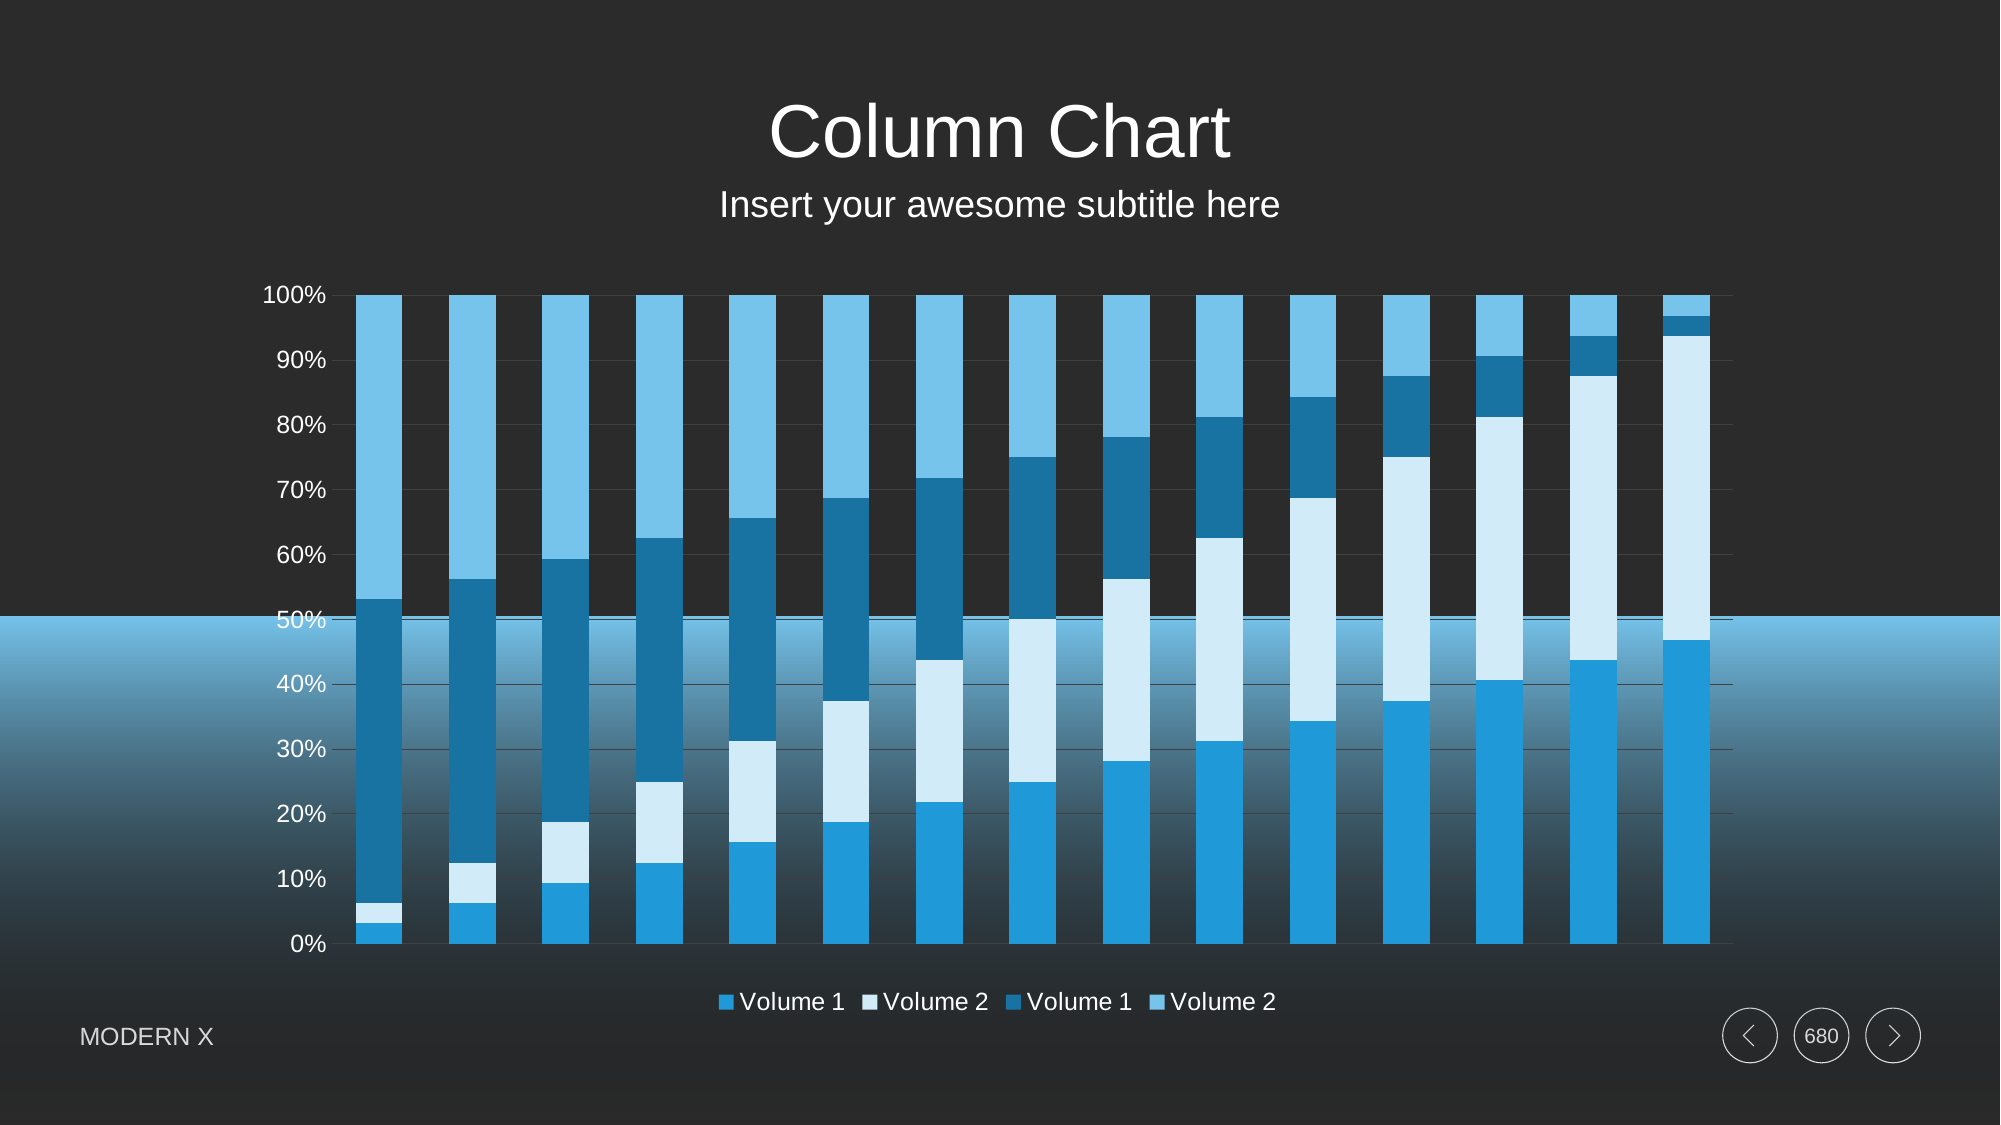

# Column Chart
Insert your awesome subtitle here

### Chart

| Category | Volume 1 | Volume 2 | Volume 1 | Volume 2 |
|---|---|---|---|---|
| Category 1 | 1.0 | 1.0 | -15.0 | -15.0 |
| Category 2 | 2.0 | 2.0 | -14.0 | -14.0 |
| Category 3 | 3.0 | 3.0 | -13.0 | -13.0 |
| Category 4 | 4.0 | 4.0 | -12.0 | -12.0 |
| Category 5 | 5.0 | 5.0 | -11.0 | -11.0 |
| Category 6 | 6.0 | 6.0 | -10.0 | -10.0 |
| Category 7 | 7.0 | 7.0 | -9.0 | -9.0 |
| Category 8 | 8.0 | 8.0 | -8.0 | -8.0 |
| Category 9 | 9.0 | 9.0 | -7.0 | -7.0 |
| Category 10 | 10.0 | 10.0 | -6.0 | -6.0 |
| Category 11 | 11.0 | 11.0 | -5.0 | -5.0 |
| Category 12 | 12.0 | 12.0 | -4.0 | -4.0 |
| Category 13 | 13.0 | 13.0 | -3.0 | -3.0 |
| Category 14 | 14.0 | 14.0 | -2.0 | -2.0 |
| Category 15 | 15.0 | 15.0 | -1.0 | -1.0 |